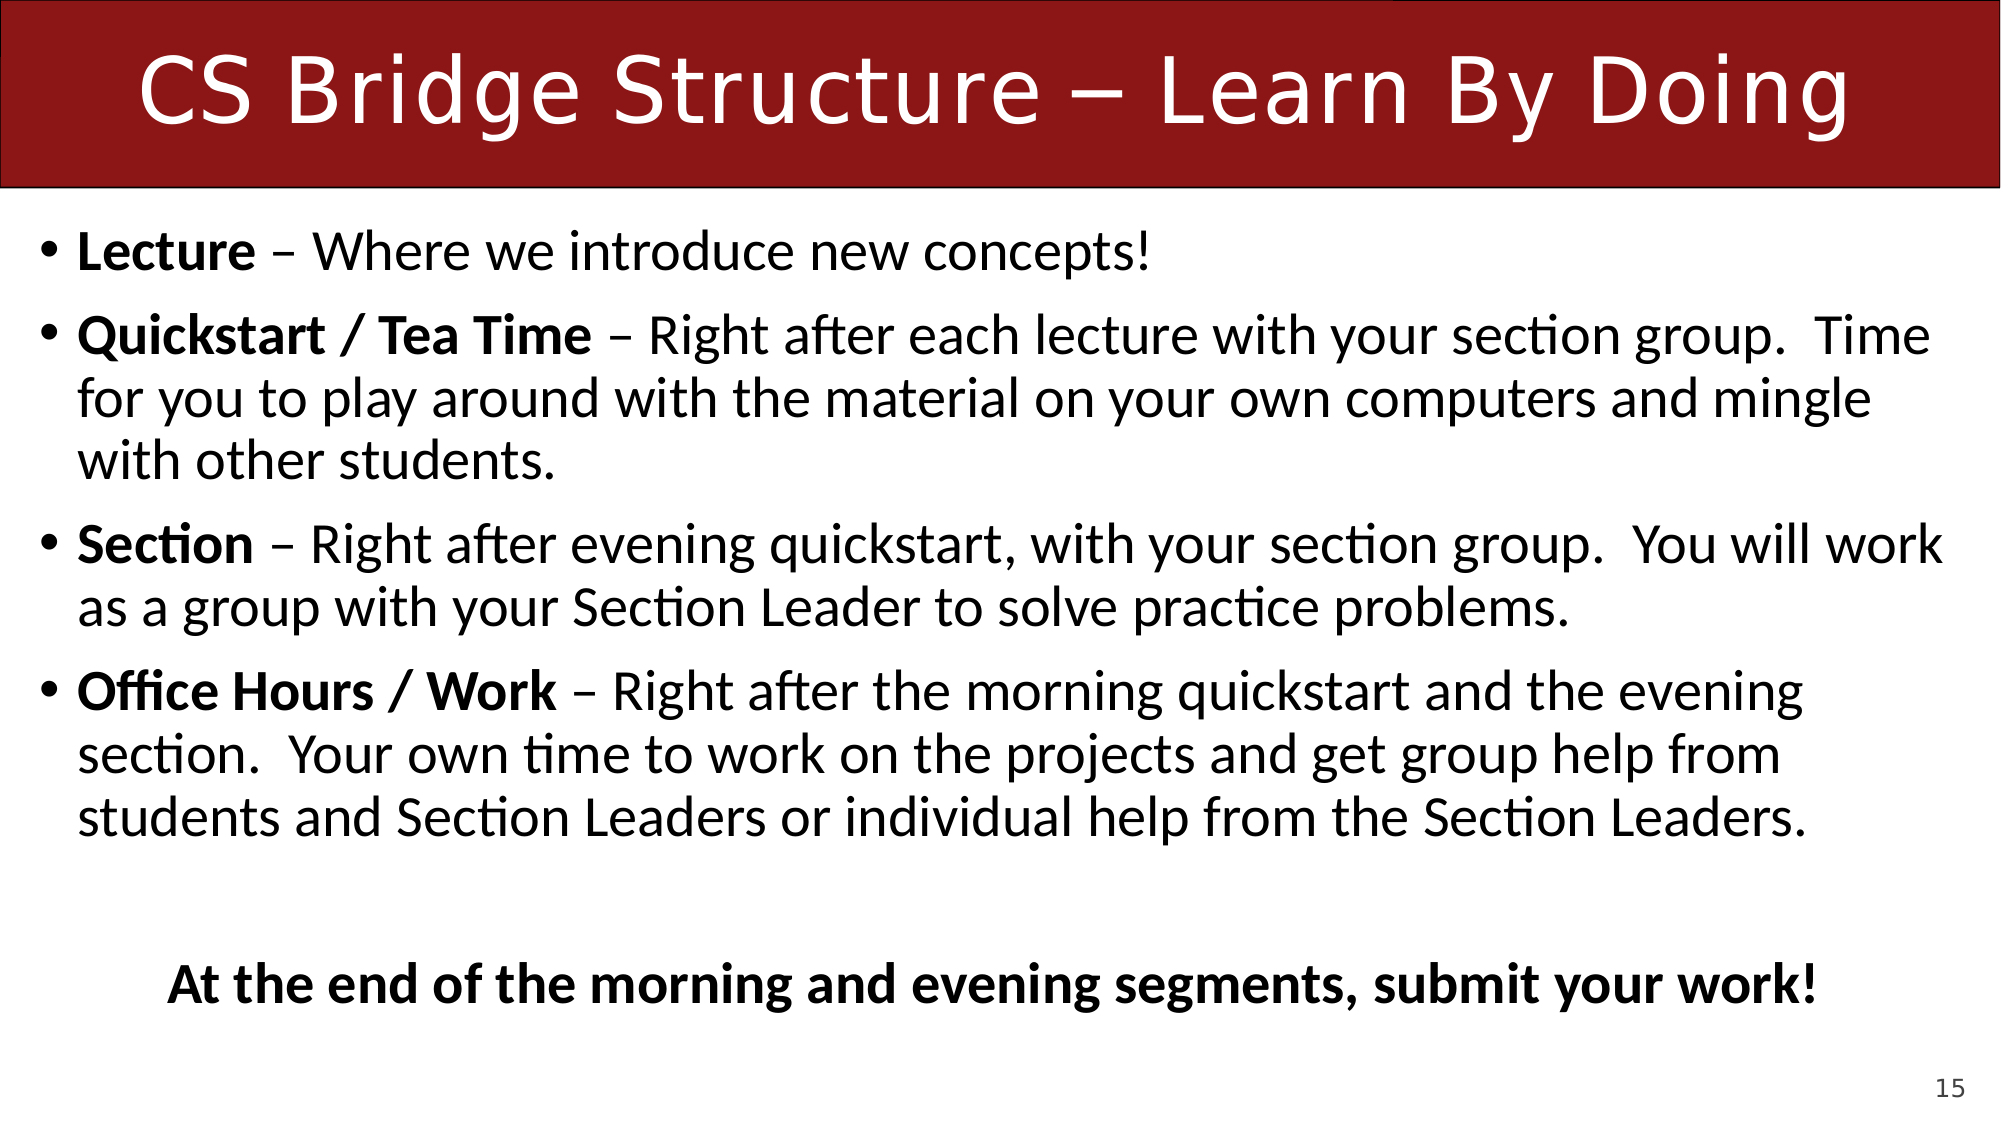

# CS Bridge Structure – Learn By Doing
Lecture – Where we introduce new concepts!
Quickstart / Tea Time – Right after each lecture with your section group.  Time for you to play around with the material on your own computers and mingle with other students.
Section – Right after evening quickstart, with your section group.  You will work as a group with your Section Leader to solve practice problems.
Office Hours / Work – Right after the morning quickstart and the evening section.  Your own time to work on the projects and get group help from students and Section Leaders or individual help from the Section Leaders.

At the end of the morning and evening segments, submit your work!